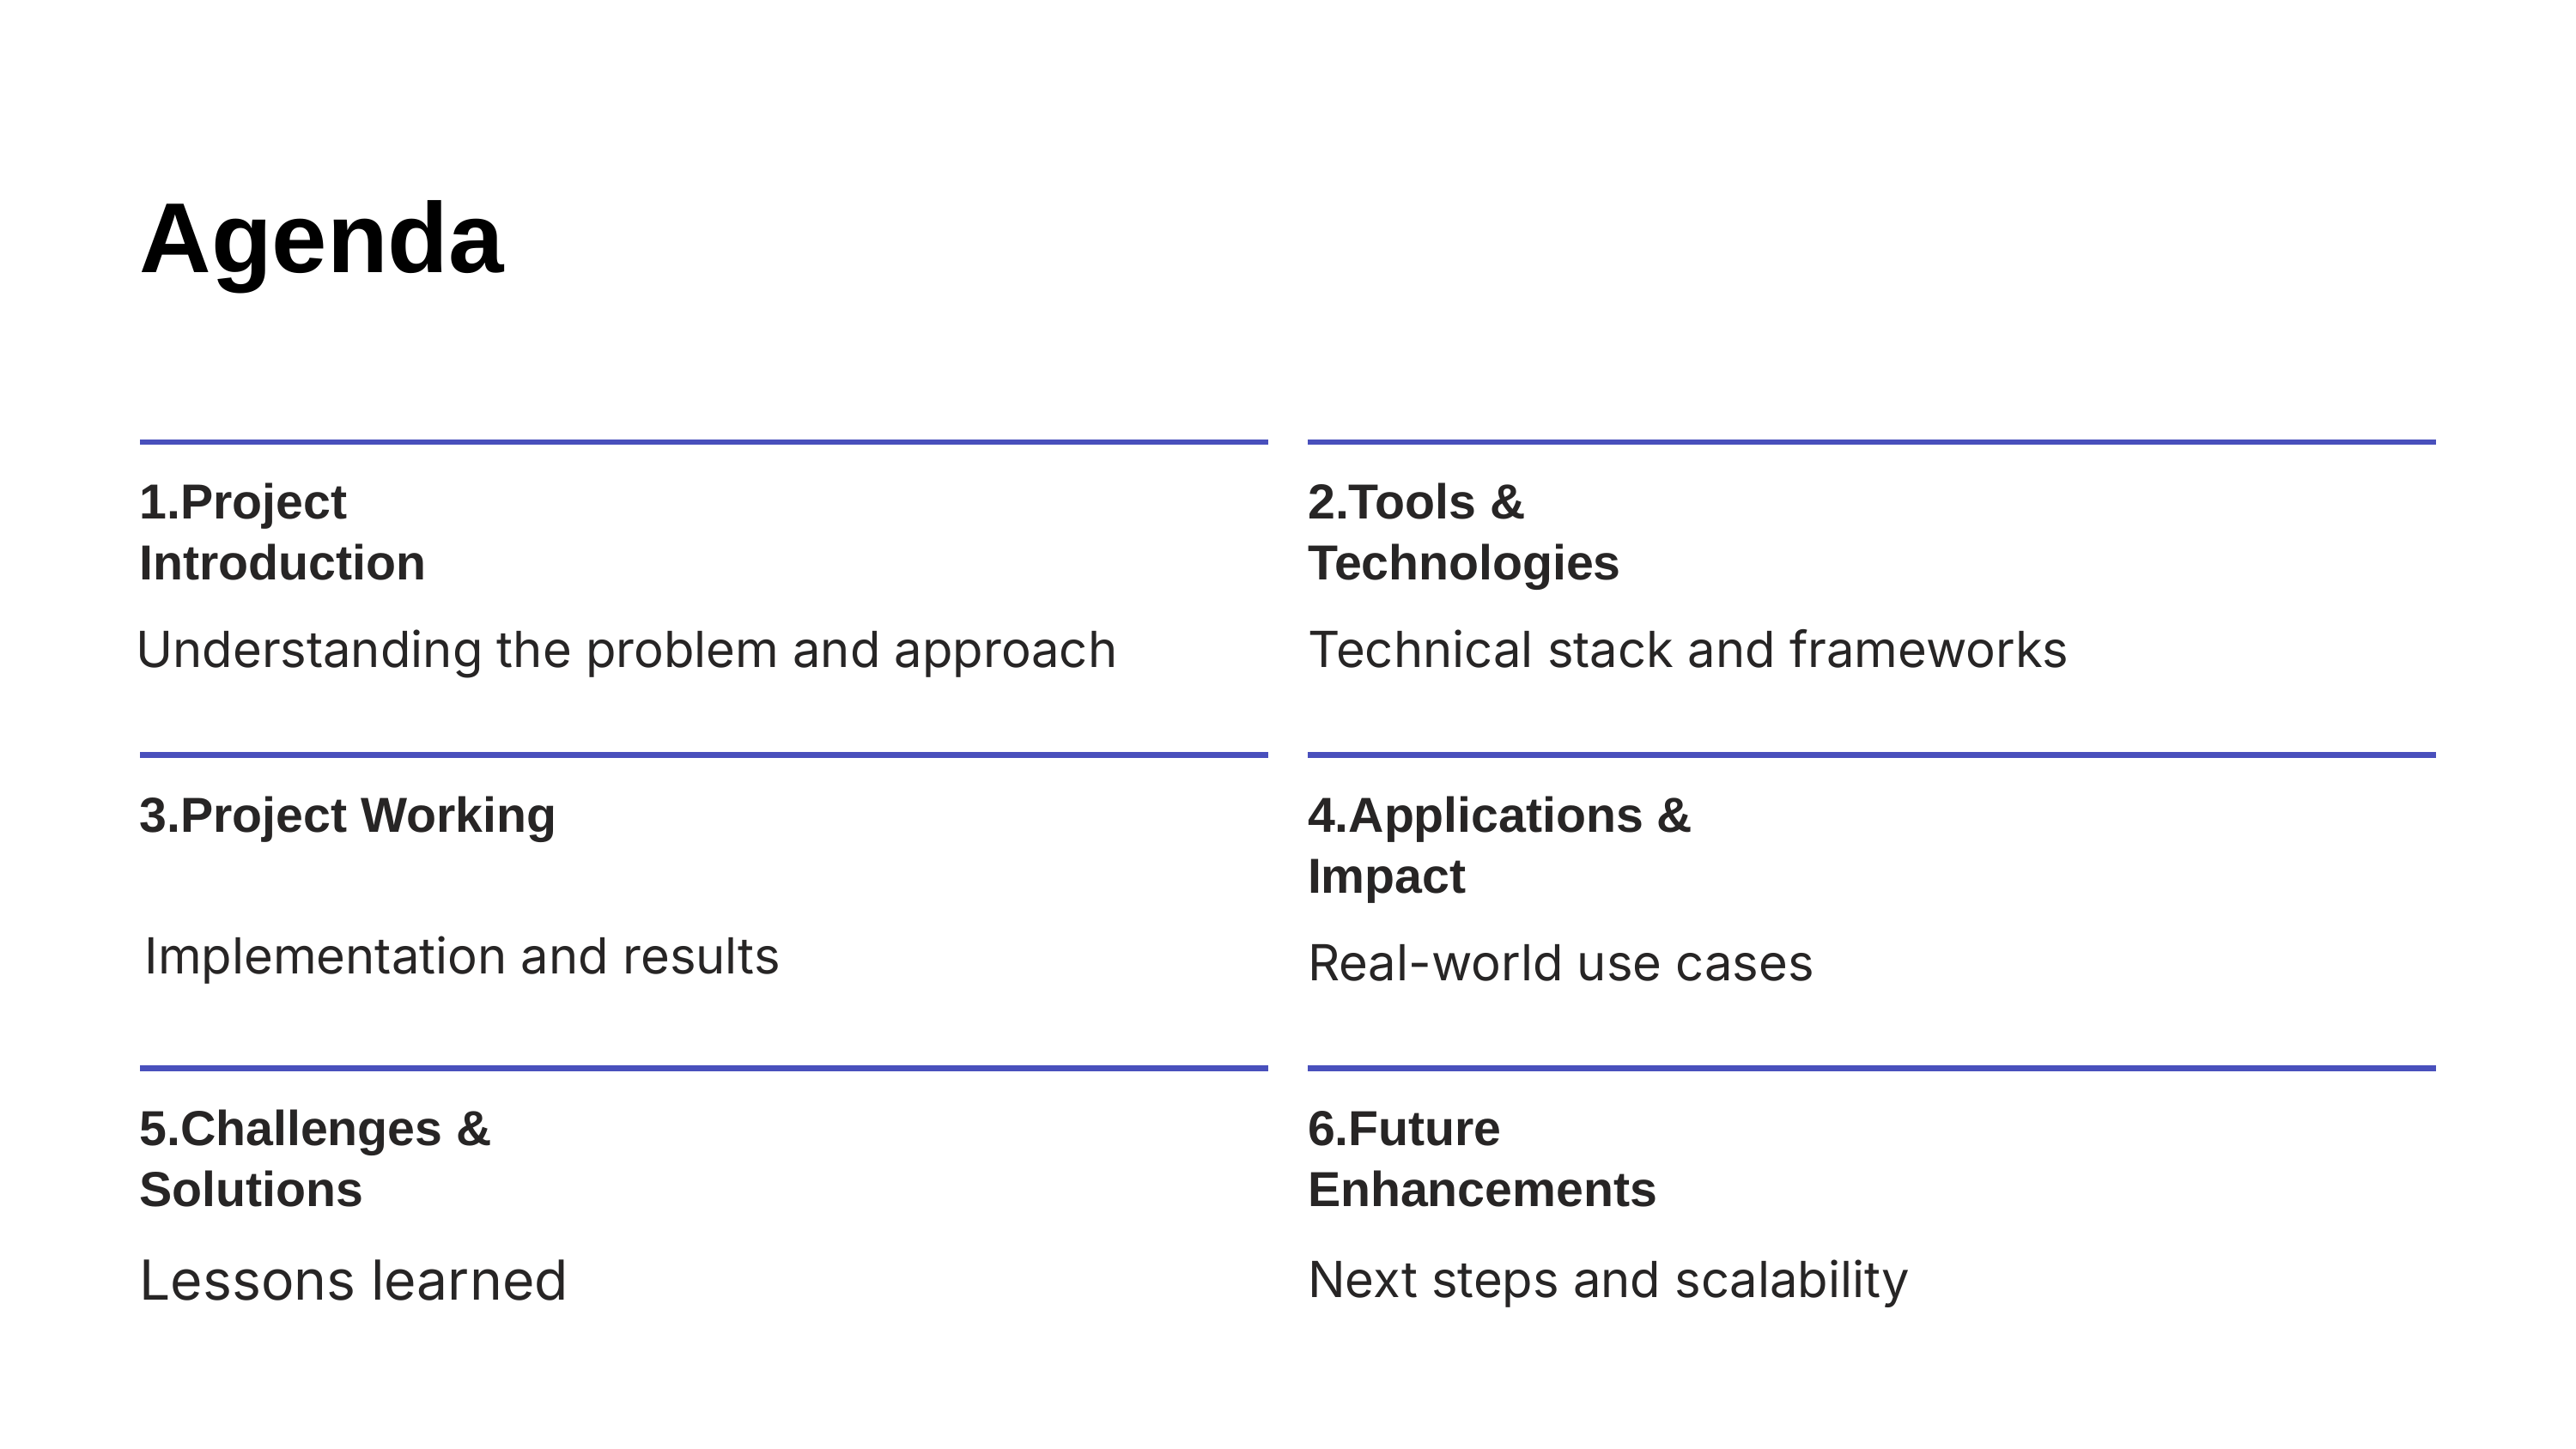

Agenda

1.Project Introduction
2.Tools & Technologies
Understanding the problem and approach
Technical stack and frameworks

3.Project Working
4.Applications & Impact
Implementation and results
Real-world use cases

5.Challenges & Solutions
6.Future Enhancements
Lessons learned
Next steps and scalability